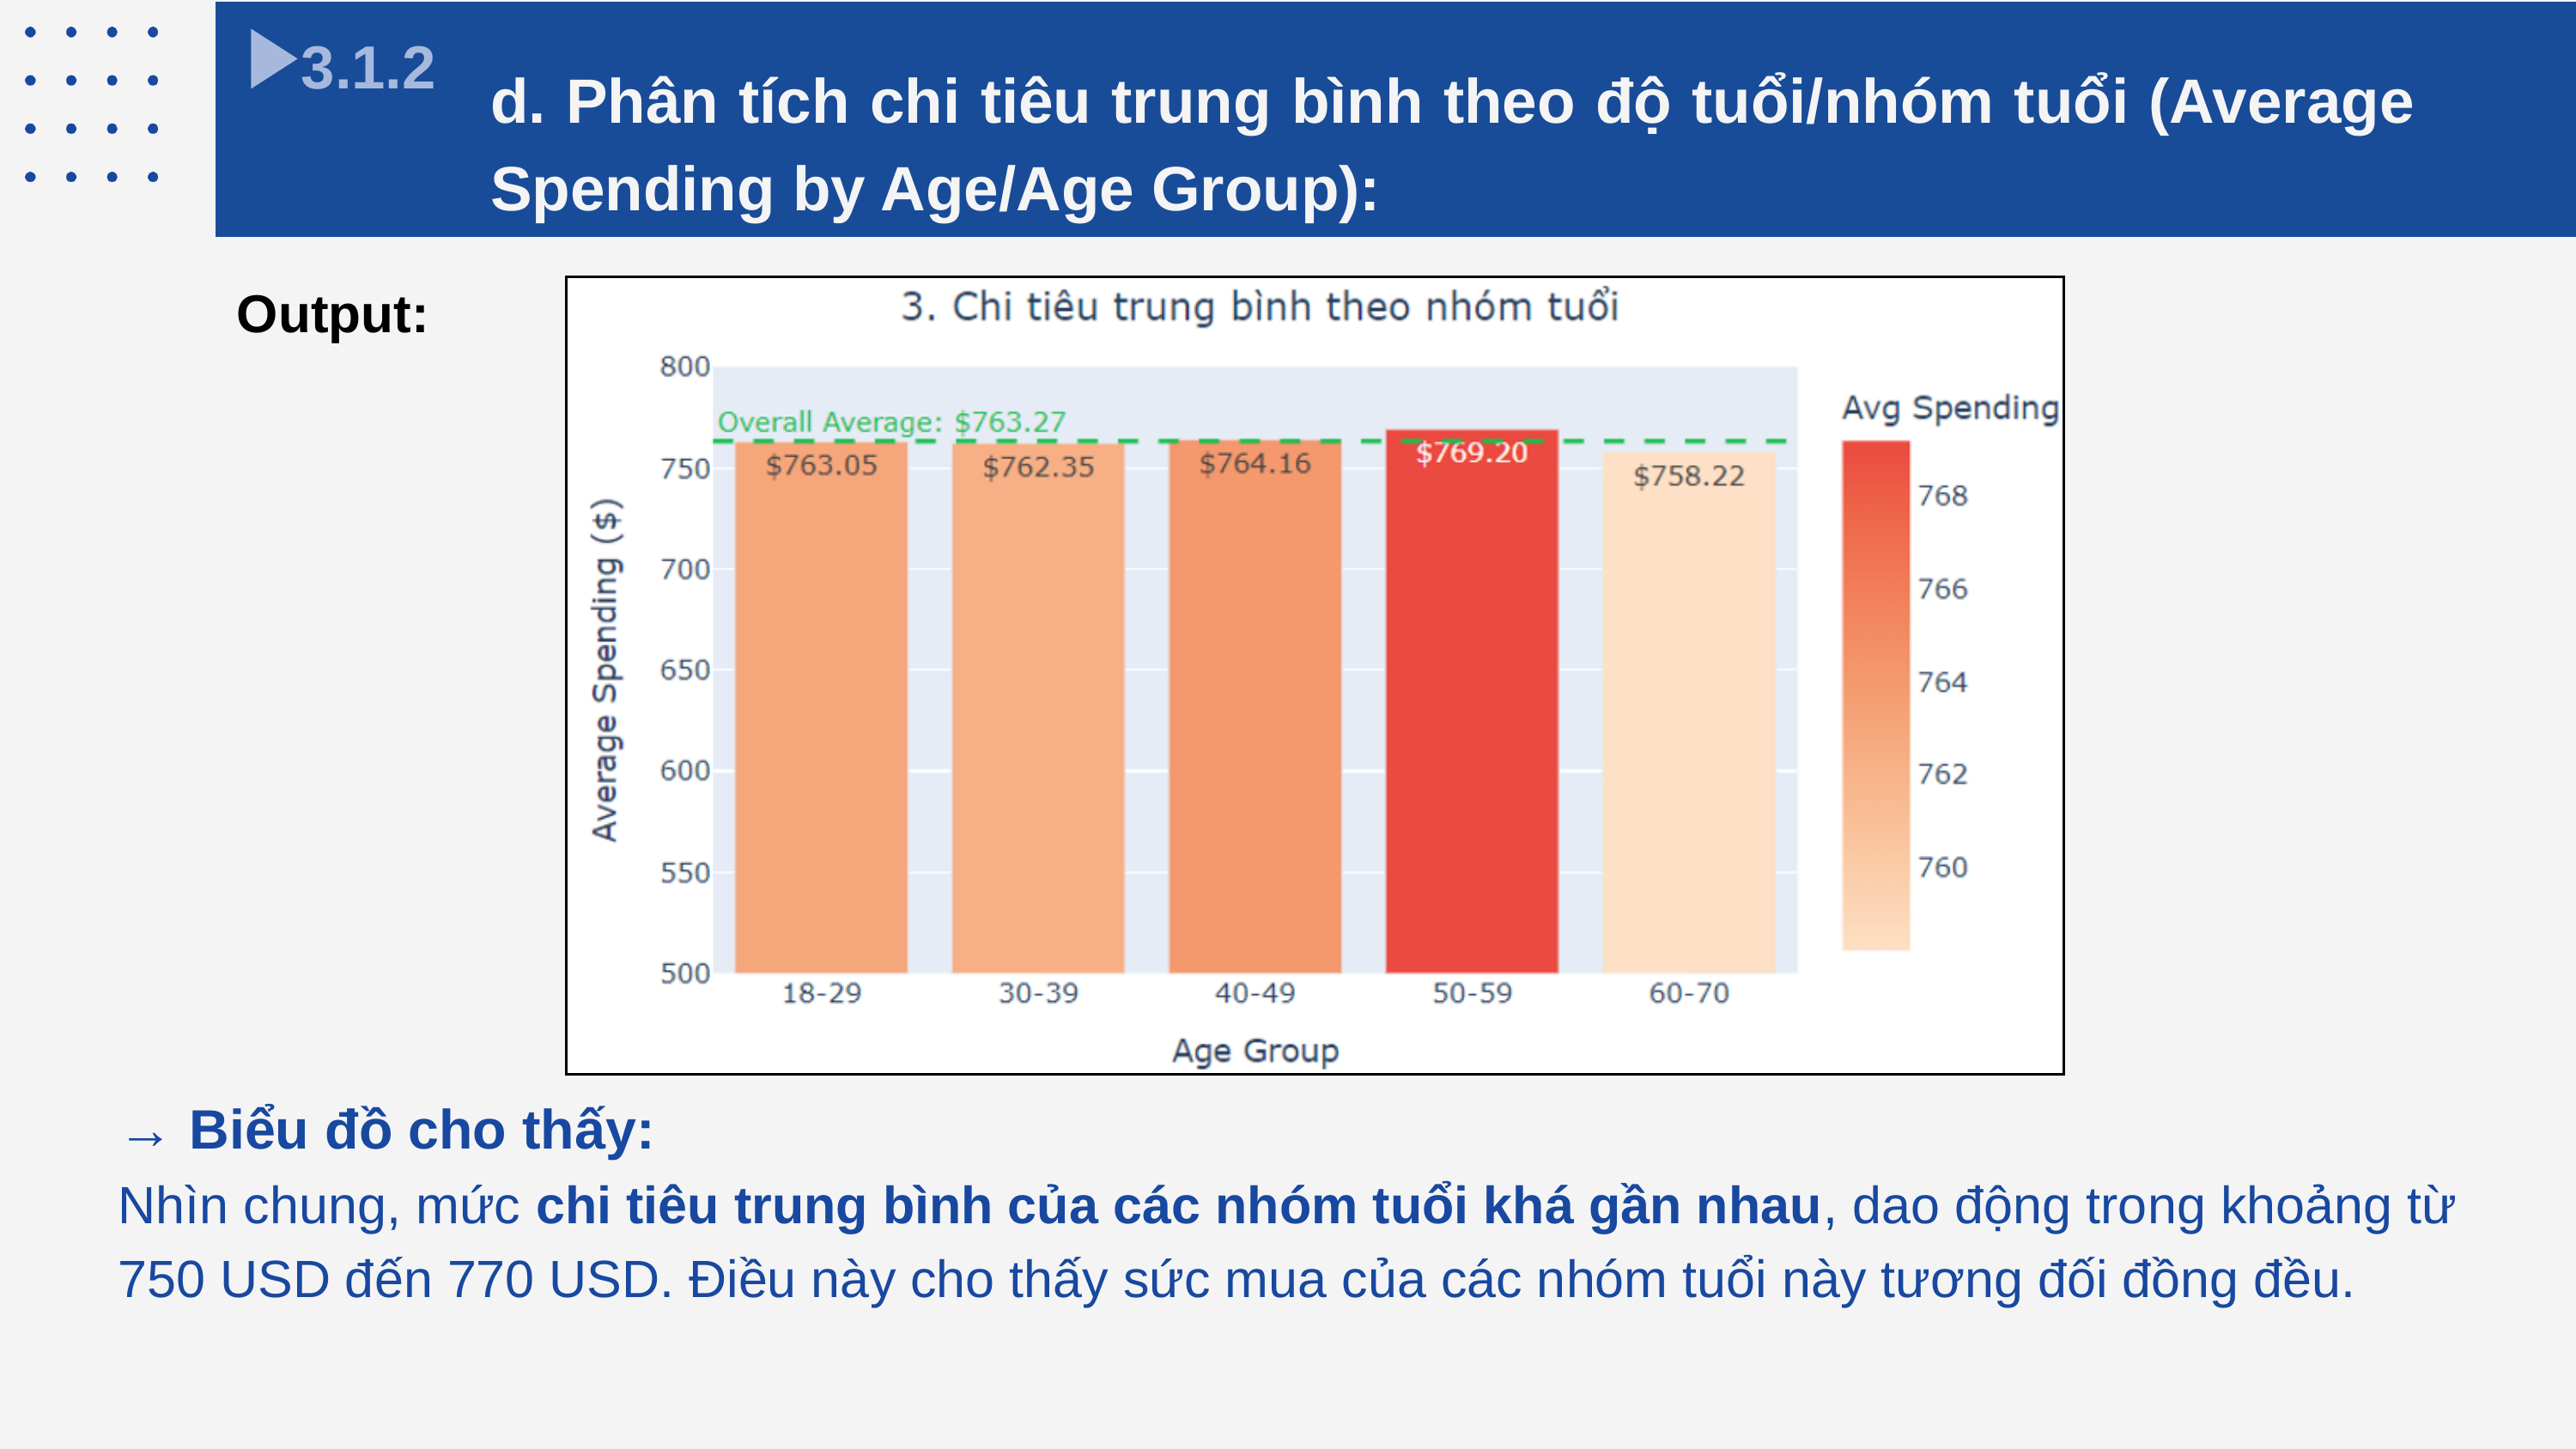

3.1.2

d. Phân tích chi tiêu trung bình theo độ tuổi/nhóm tuổi (Average Spending by Age/Age Group):
Output:

→ Biểu đồ cho thấy:
Nhìn chung, mức chi tiêu trung bình của các nhóm tuổi khá gần nhau, dao động trong khoảng từ 750 USD đến 770 USD. Điều này cho thấy sức mua của các nhóm tuổi này tương đối đồng đều.